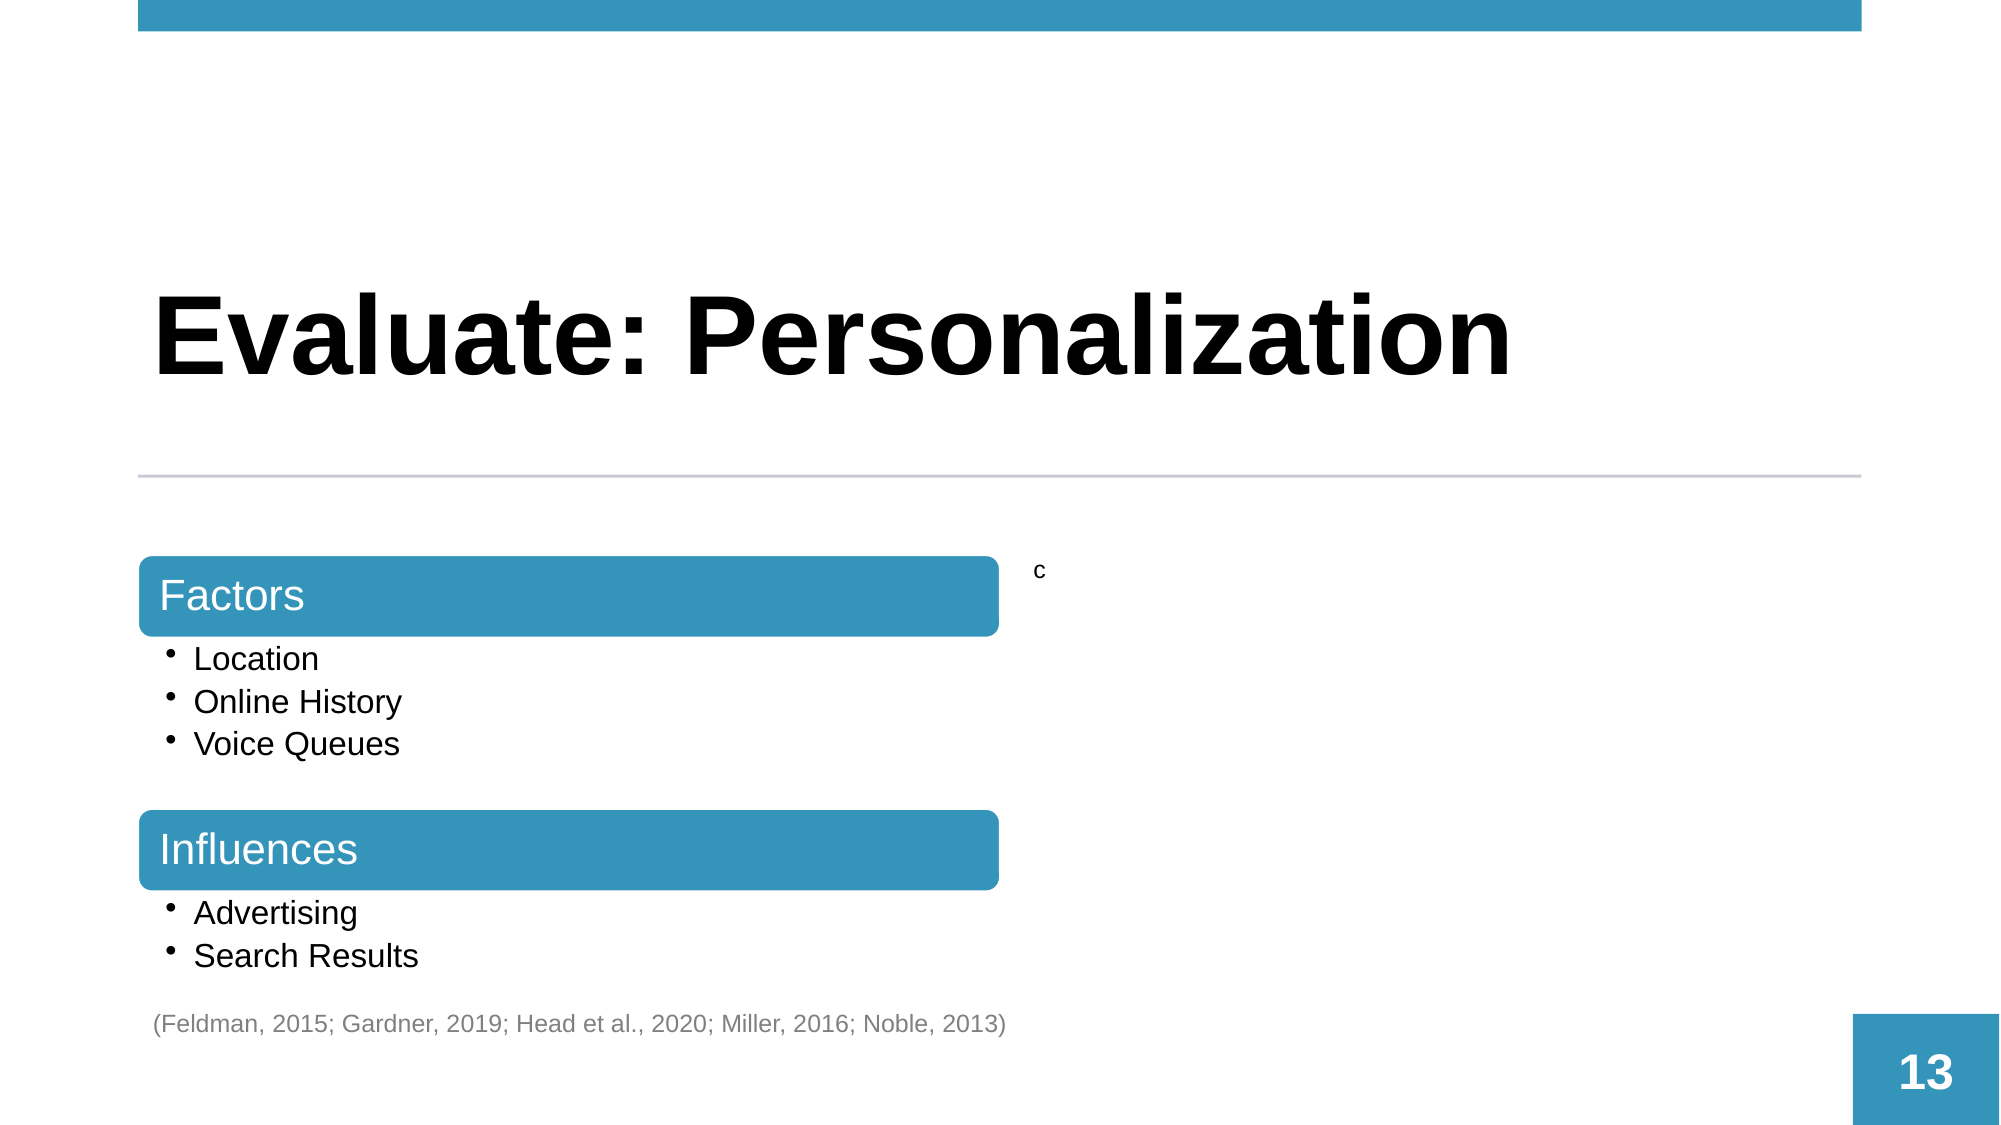

# Evaluate: Personalization

Factors
Location
Online History
Voice Queues
Influences
Advertising
Search Results
c
(Feldman, 2015; Gardner, 2019; Head et al., 2020; Miller, 2016; Noble, 2013)
13